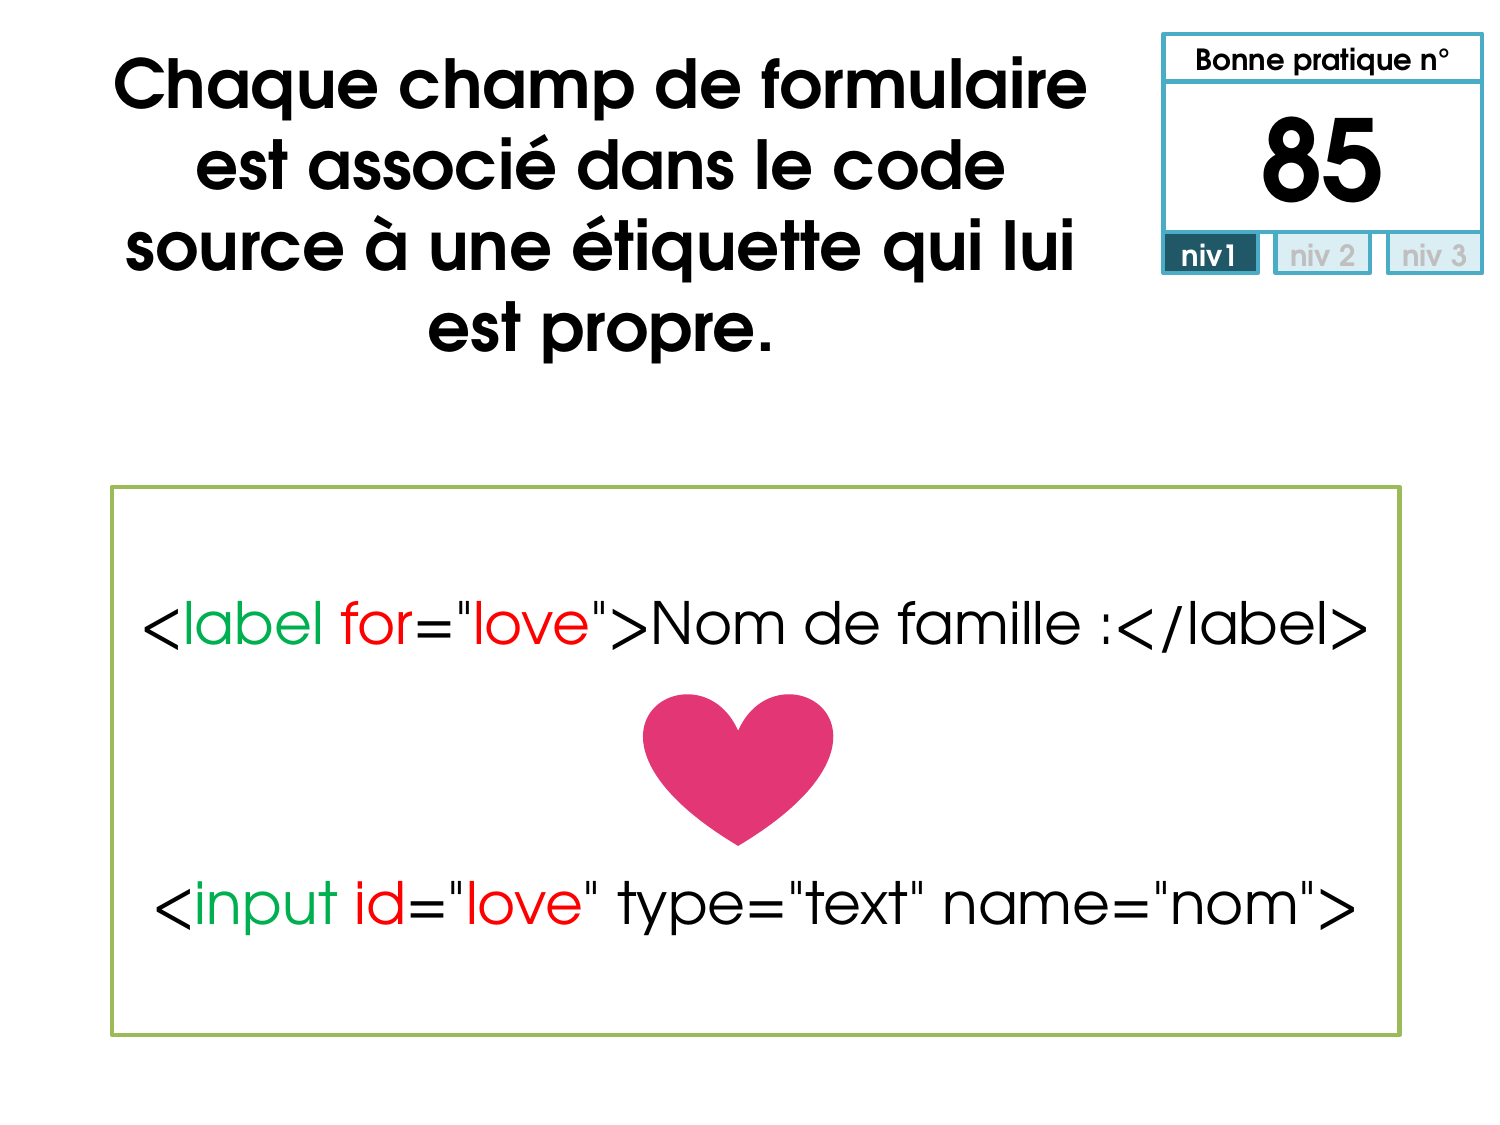

# Chaque champ de formulaire est associé dans le code source à une étiquette qui lui est propre.
85
<label for="love">Nom de famille :</label>

<input id="love" type="text" name="nom">